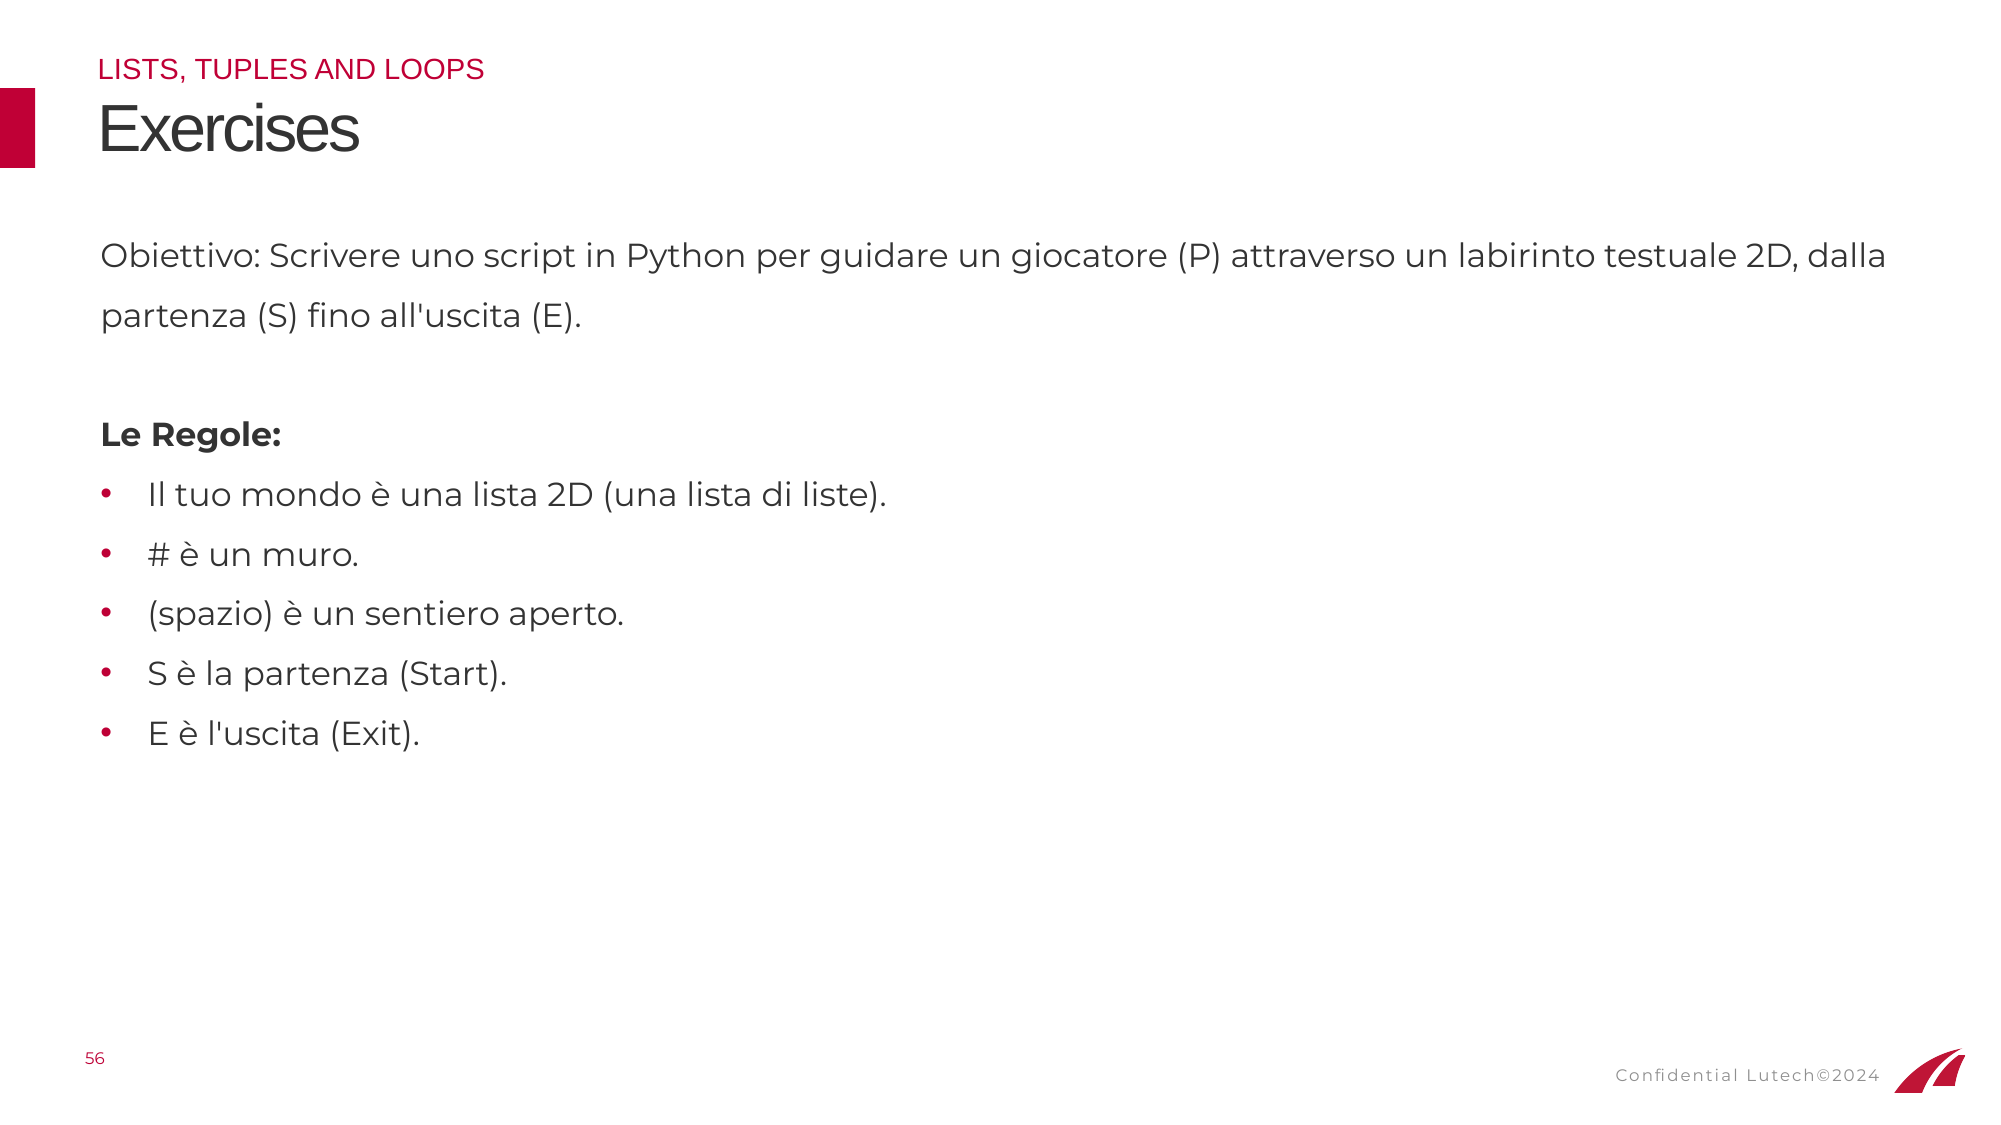

LISTS, TUPLES AND LOOPS
# Exercises
Obiettivo: Scrivere uno script in Python per guidare un giocatore (P) attraverso un labirinto testuale 2D, dalla partenza (S) fino all'uscita (E).

Le Regole:
Il tuo mondo è una lista 2D (una lista di liste).
# è un muro.
(spazio) è un sentiero aperto.
S è la partenza (Start).
E è l'uscita (Exit).